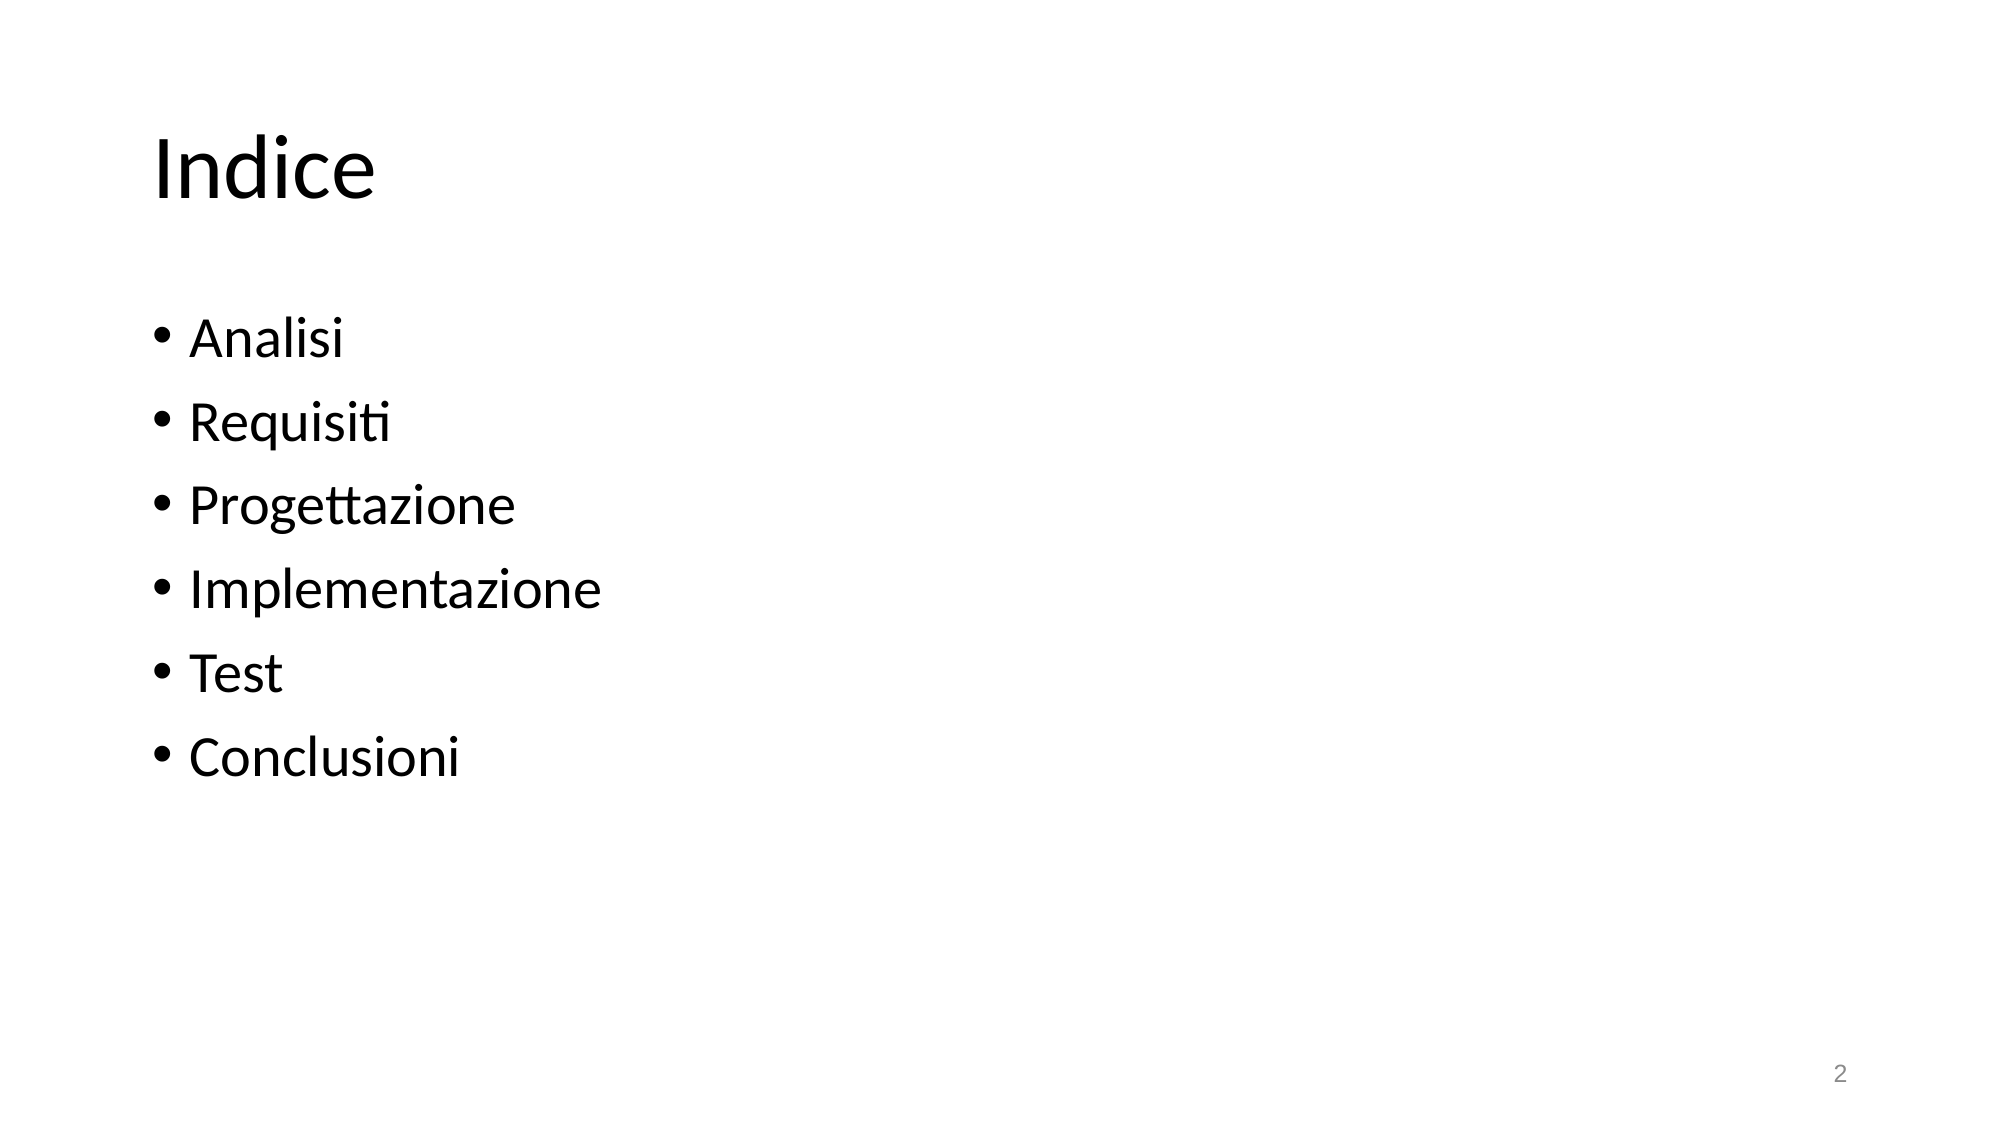

# Indice
Analisi
Requisiti
Progettazione
Implementazione
Test
Conclusioni
2